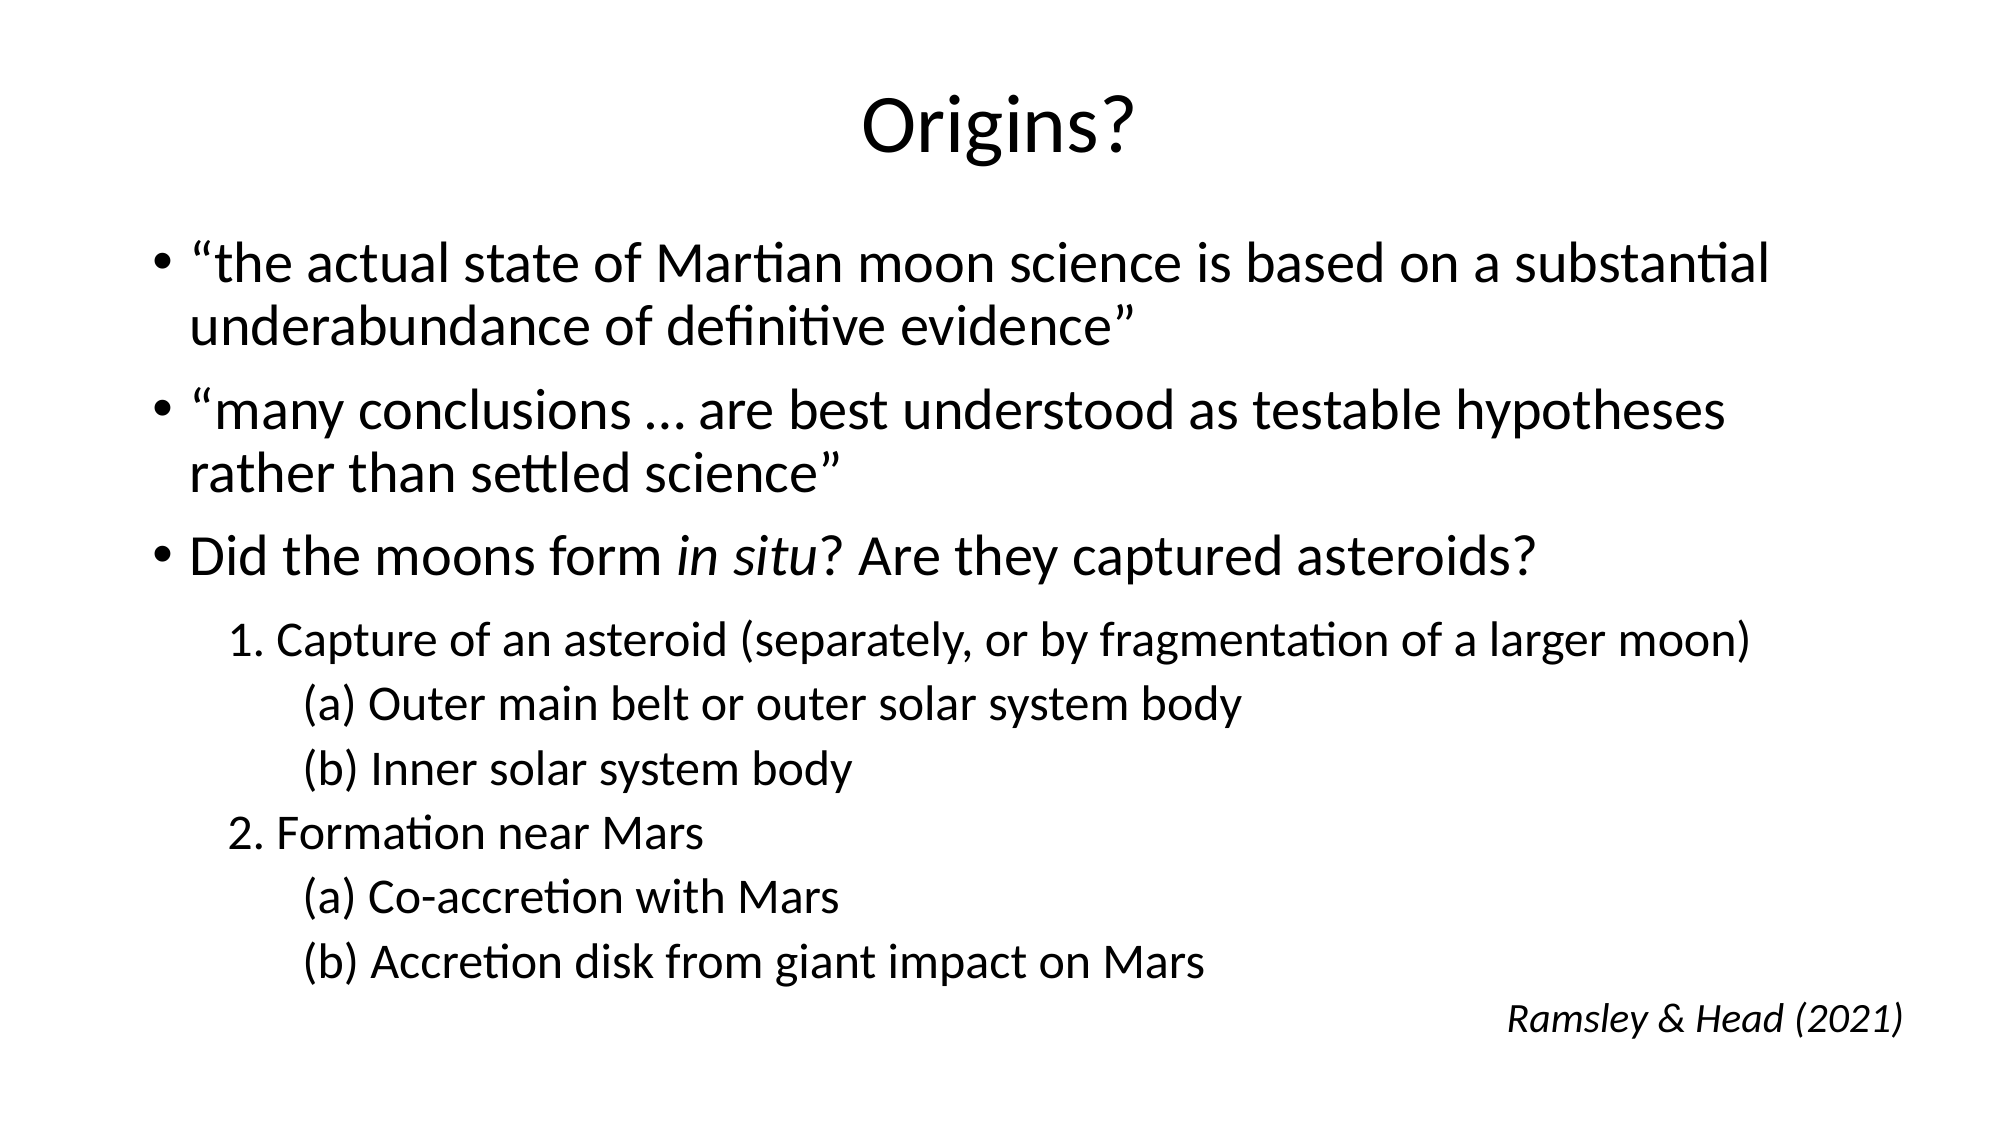

# Origins?
“the actual state of Martian moon science is based on a substantial underabundance of definitive evidence”
“many conclusions … are best understood as testable hypotheses rather than settled science”
Did the moons form in situ? Are they captured asteroids?
1. Capture of an asteroid (separately, or by fragmentation of a larger moon)
(a) Outer main belt or outer solar system body
(b) Inner solar system body
2. Formation near Mars
(a) Co-accretion with Mars
(b) Accretion disk from giant impact on Mars
Ramsley & Head (2021)